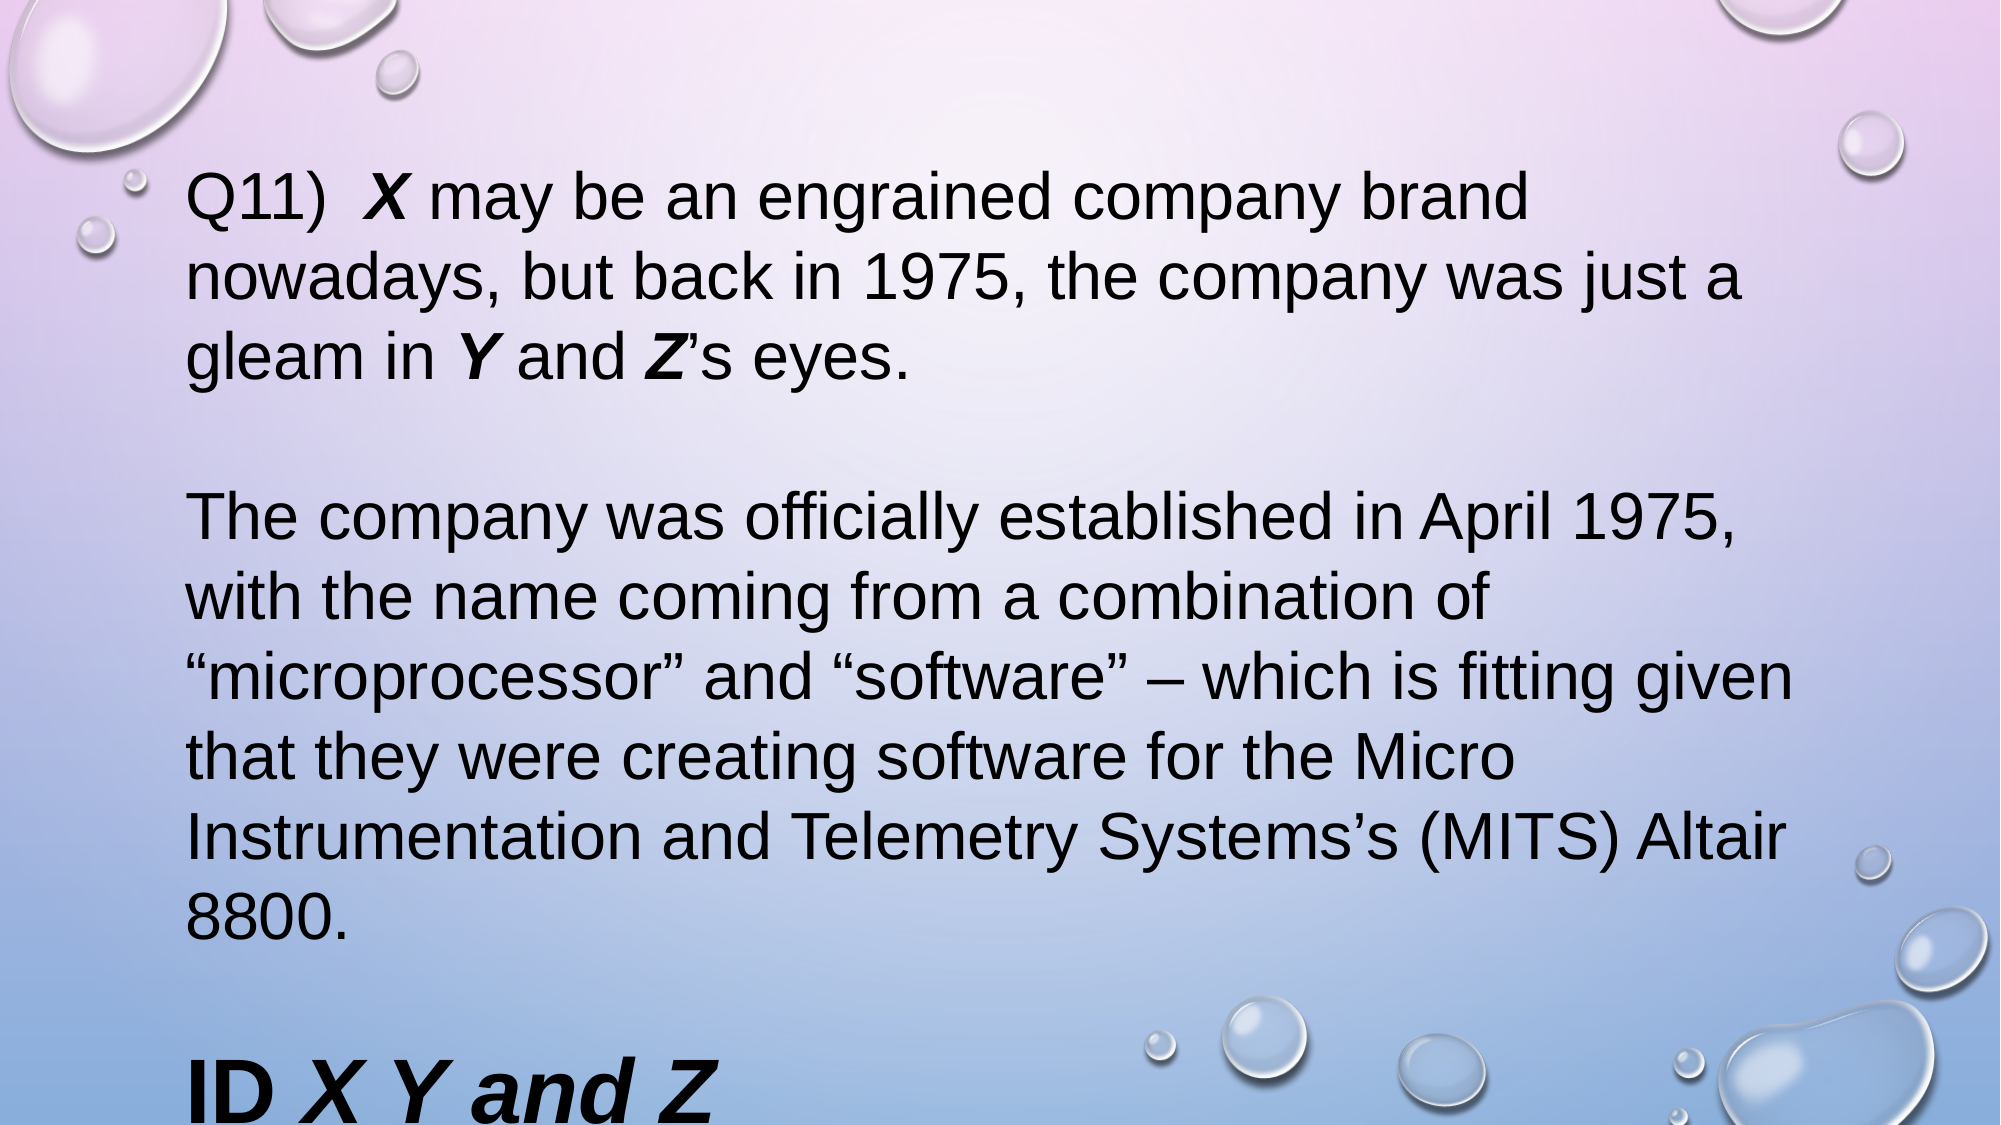

Q11)  X may be an engrained company brand nowadays, but back in 1975, the company was just a gleam in Y and Z’s eyes.

The company was officially established in April 1975, with the name coming from a combination of “microprocessor” and “software” – which is fitting given that they were creating software for the Micro Instrumentation and Telemetry Systems’s (MITS) Altair 8800.

ID X Y and Z